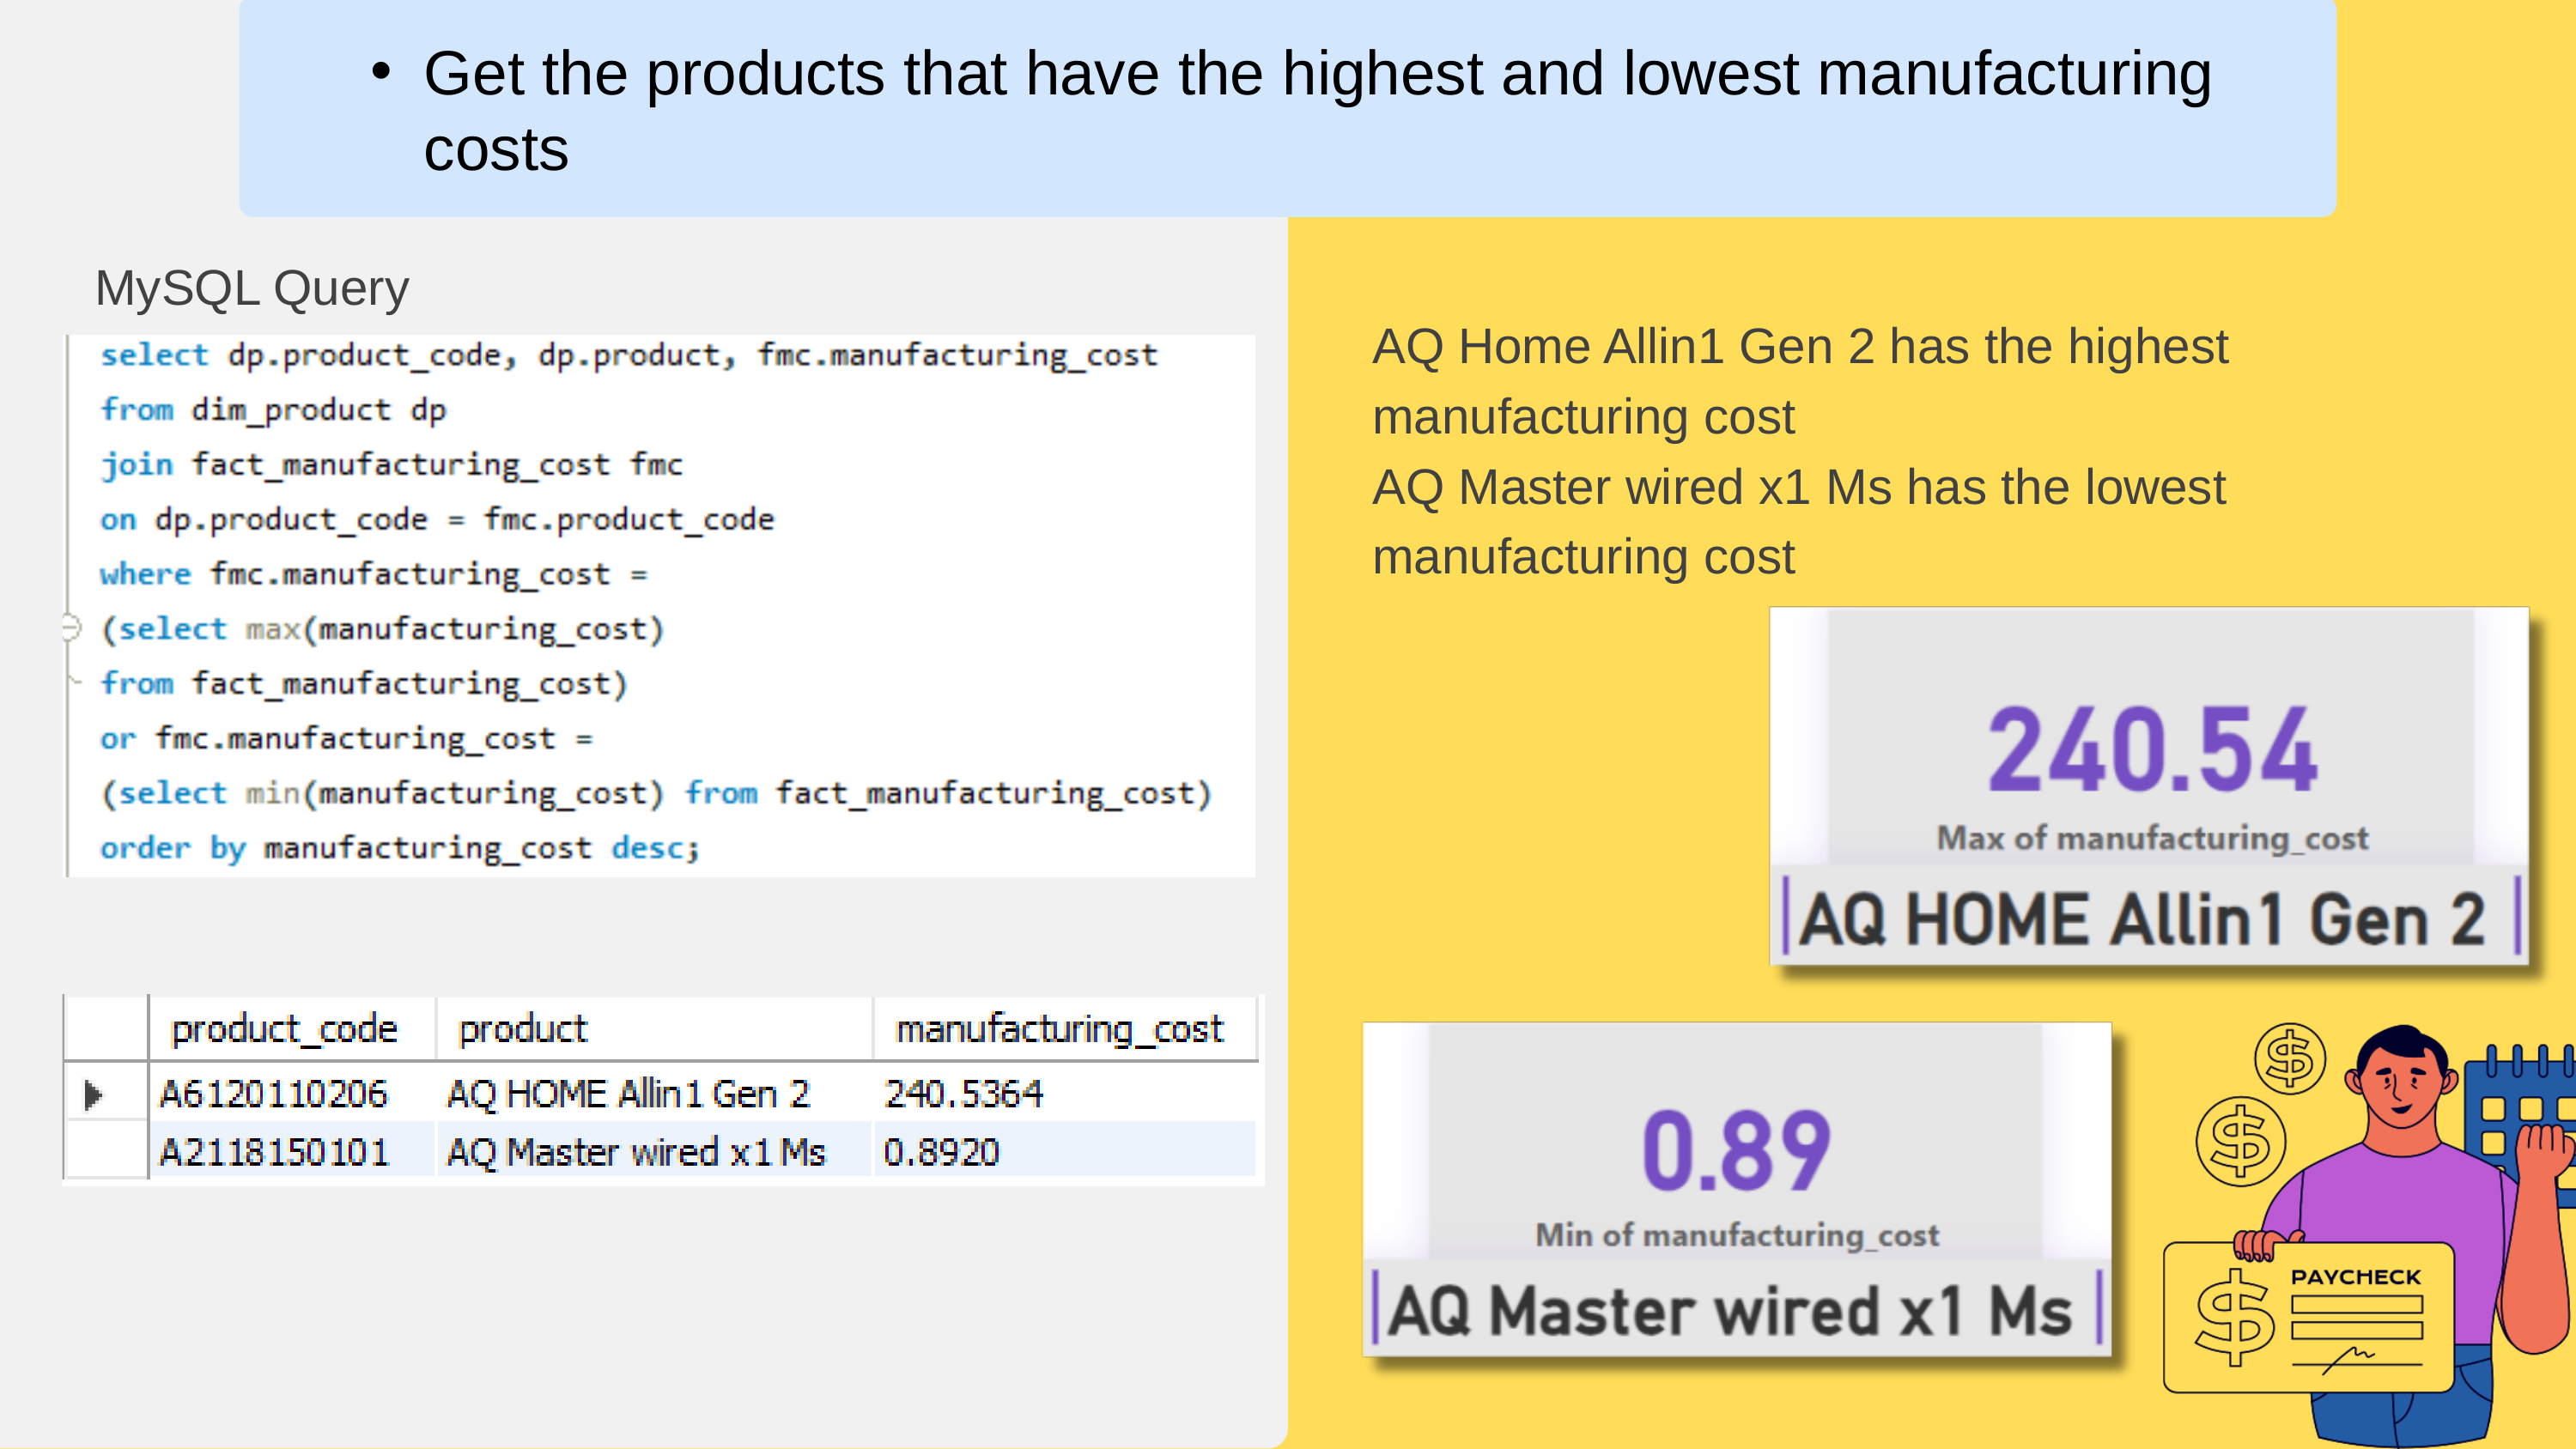

Get the products that have the highest and lowest manufacturing costs
MySQL Query
AQ Home Allin1 Gen 2 has the highest manufacturing cost
AQ Master wired x1 Ms has the lowest manufacturing cost